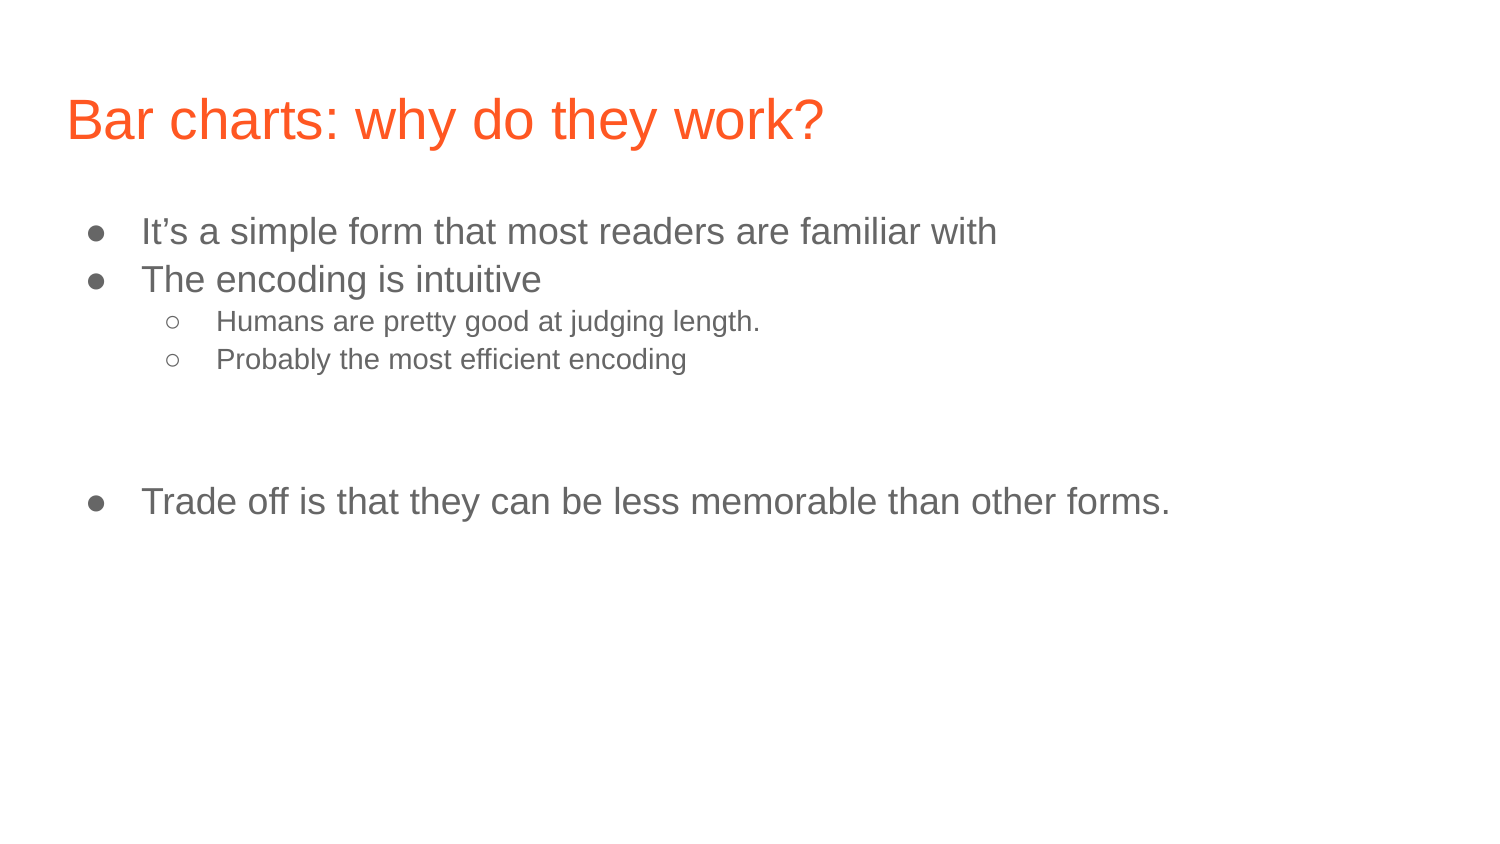

# Bar charts: why do they work?
It’s a simple form that most readers are familiar with
The encoding is intuitive
Humans are pretty good at judging length.
Probably the most efficient encoding

Trade off is that they can be less memorable than other forms.